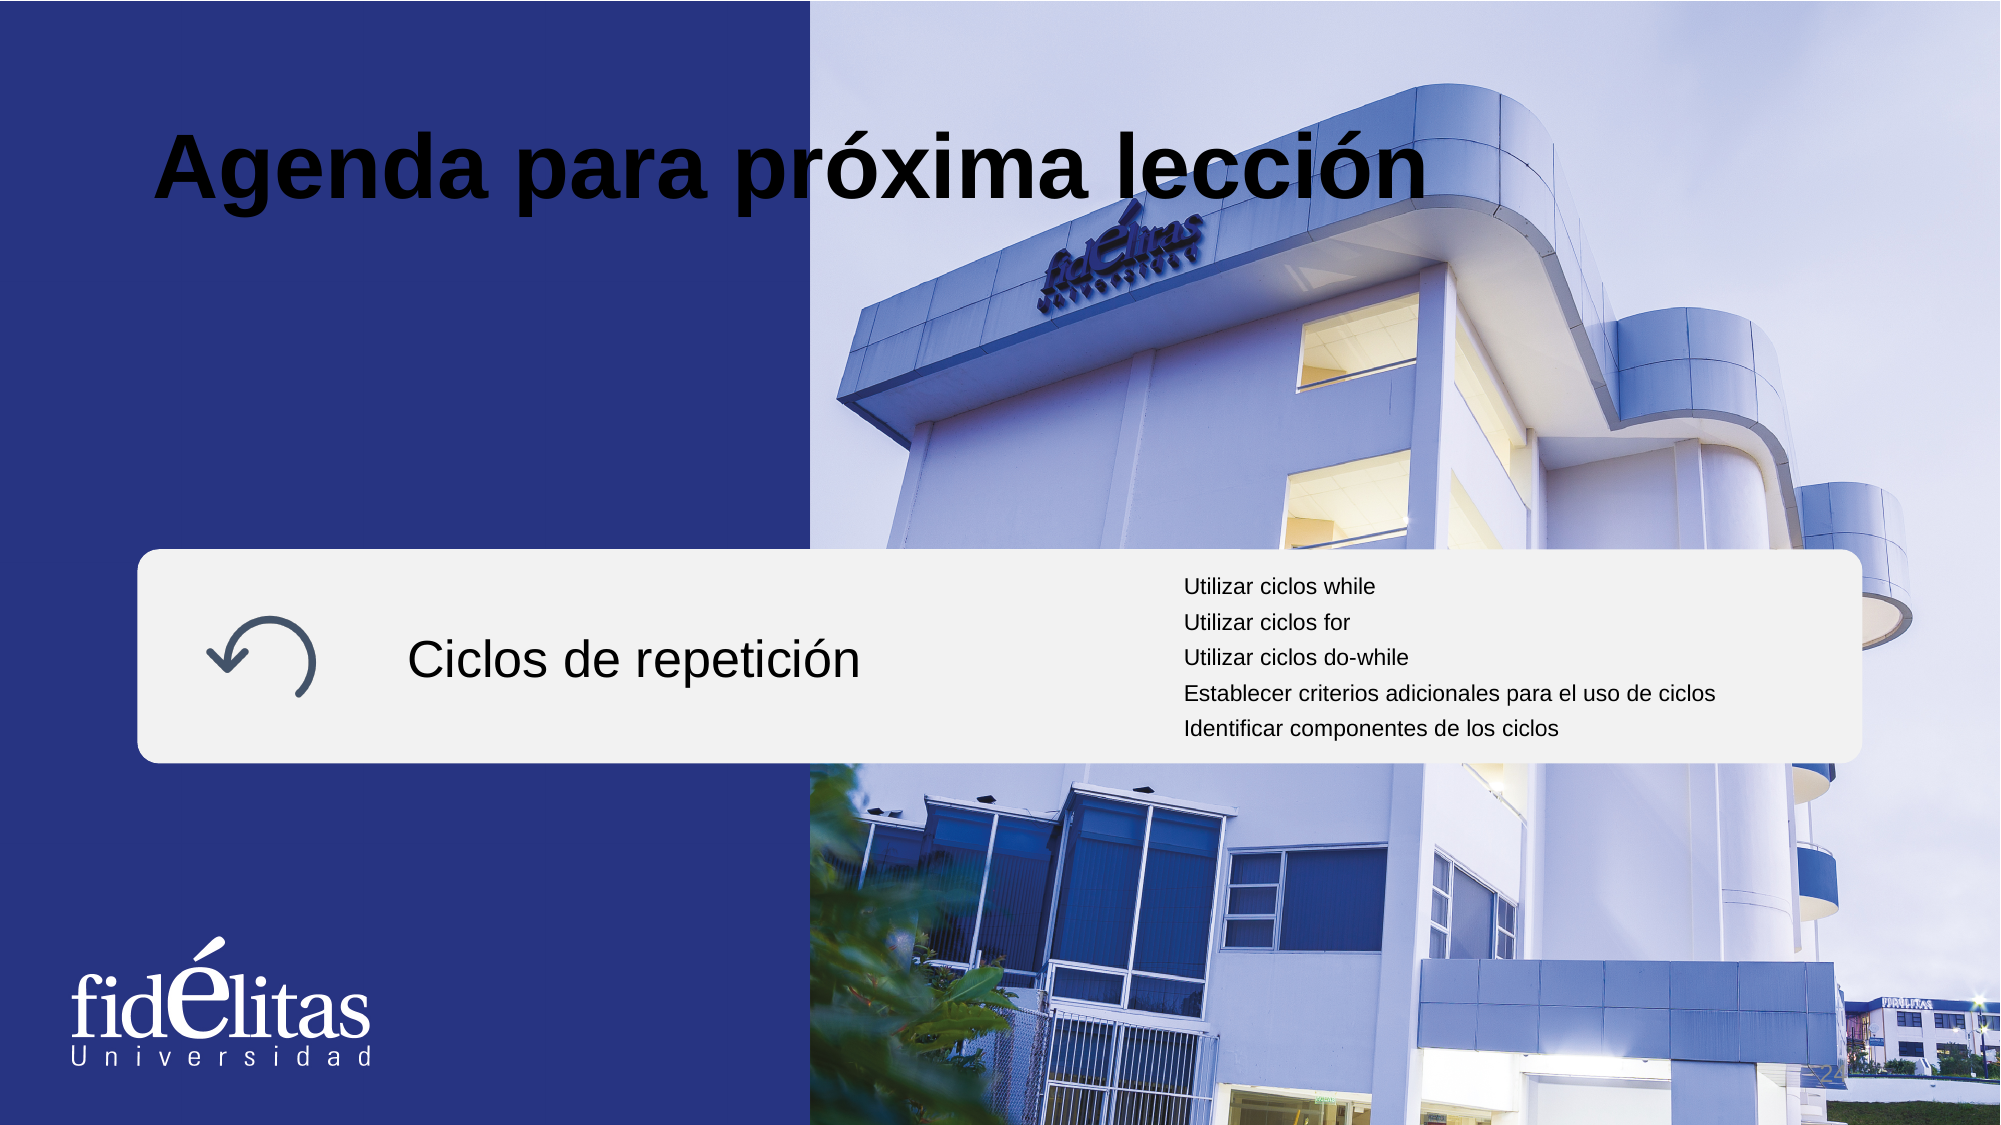

Agenda para próxima lección
Ciclos de repetición
Utilizar ciclos while
Utilizar ciclos for
Utilizar ciclos do-while
Establecer criterios adicionales para el uso de ciclos
Identificar componentes de los ciclos
24